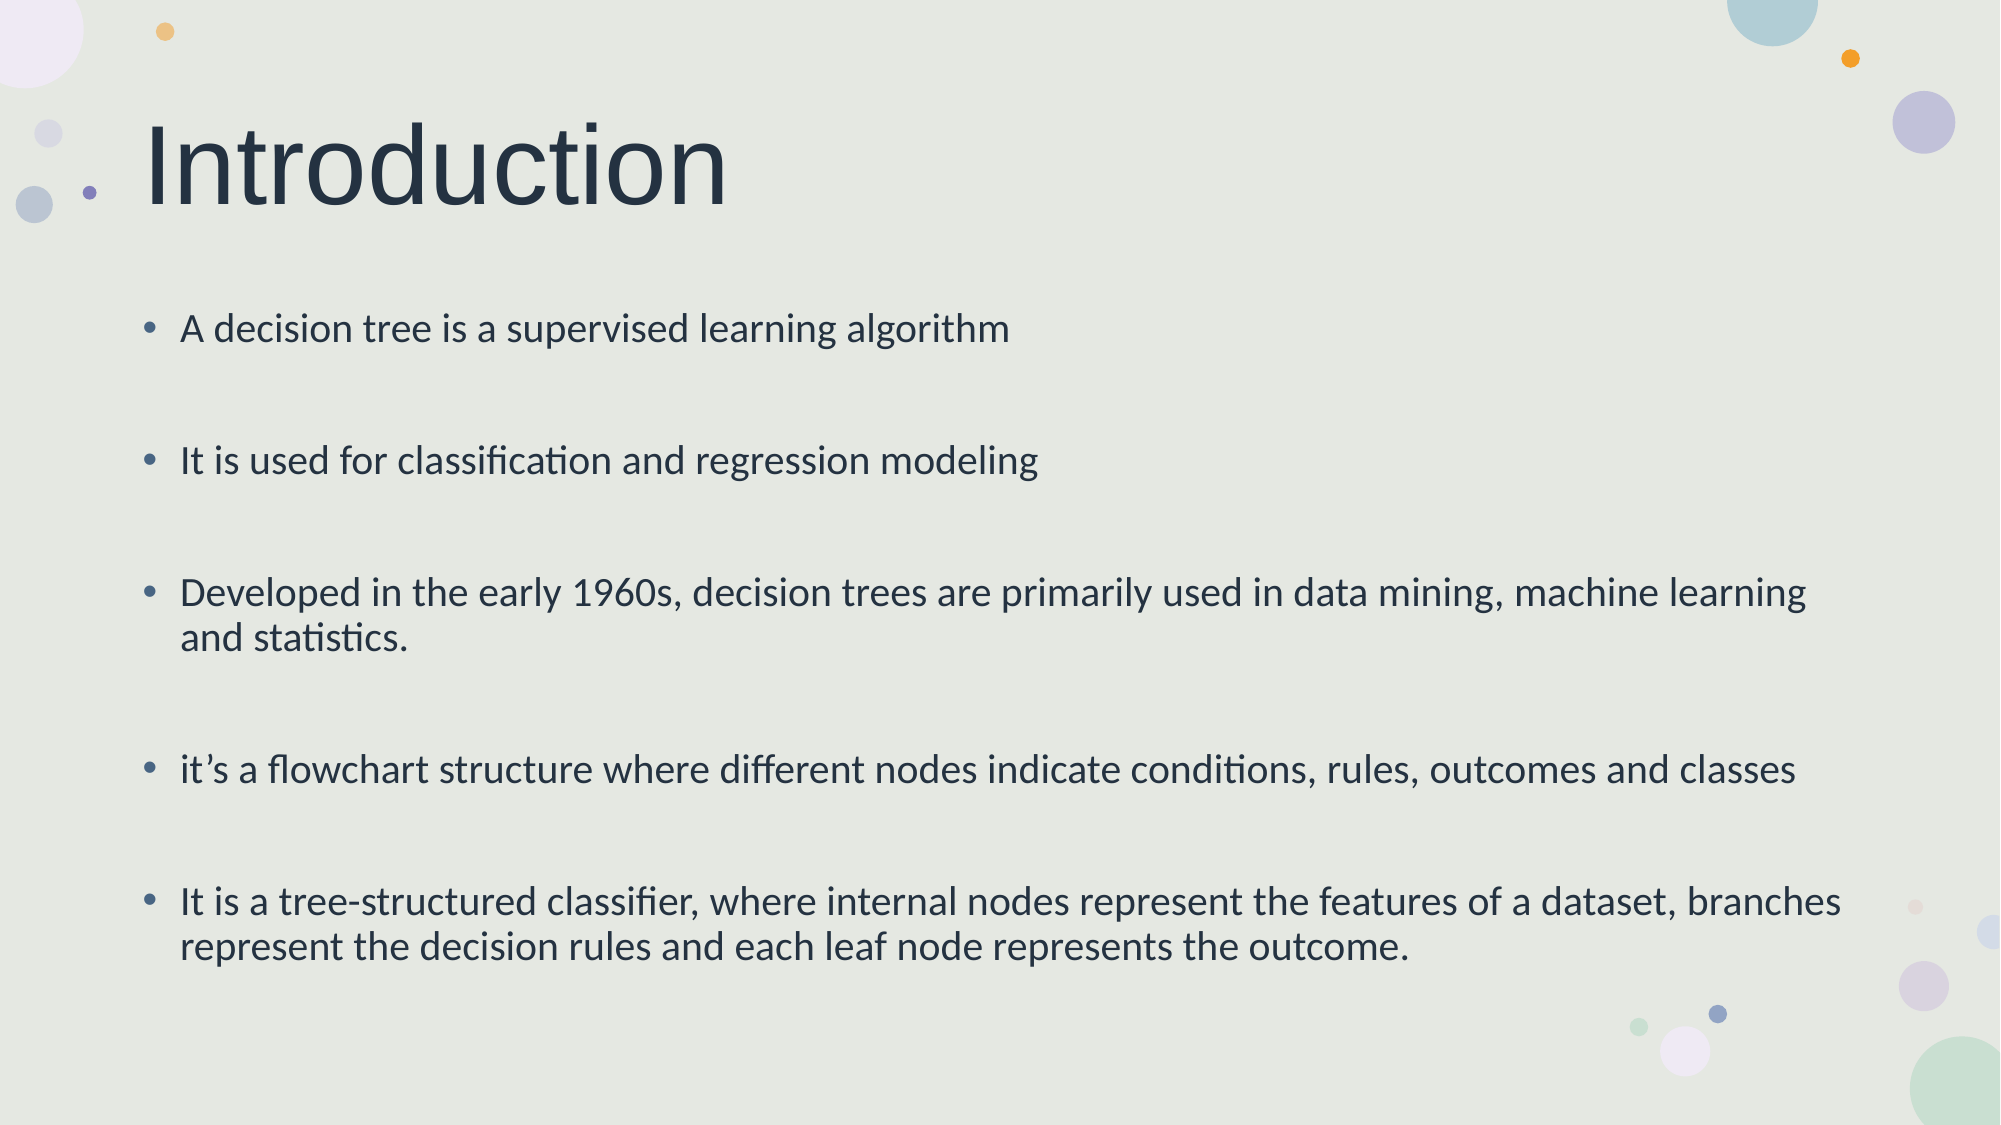

# Introduction
A decision tree is a supervised learning algorithm

It is used for classification and regression modeling

Developed in the early 1960s, decision trees are primarily used in data mining, machine learning and statistics.

it’s a flowchart structure where different nodes indicate conditions, rules, outcomes and classes

It is a tree-structured classifier, where internal nodes represent the features of a dataset, branches represent the decision rules and each leaf node represents the outcome.